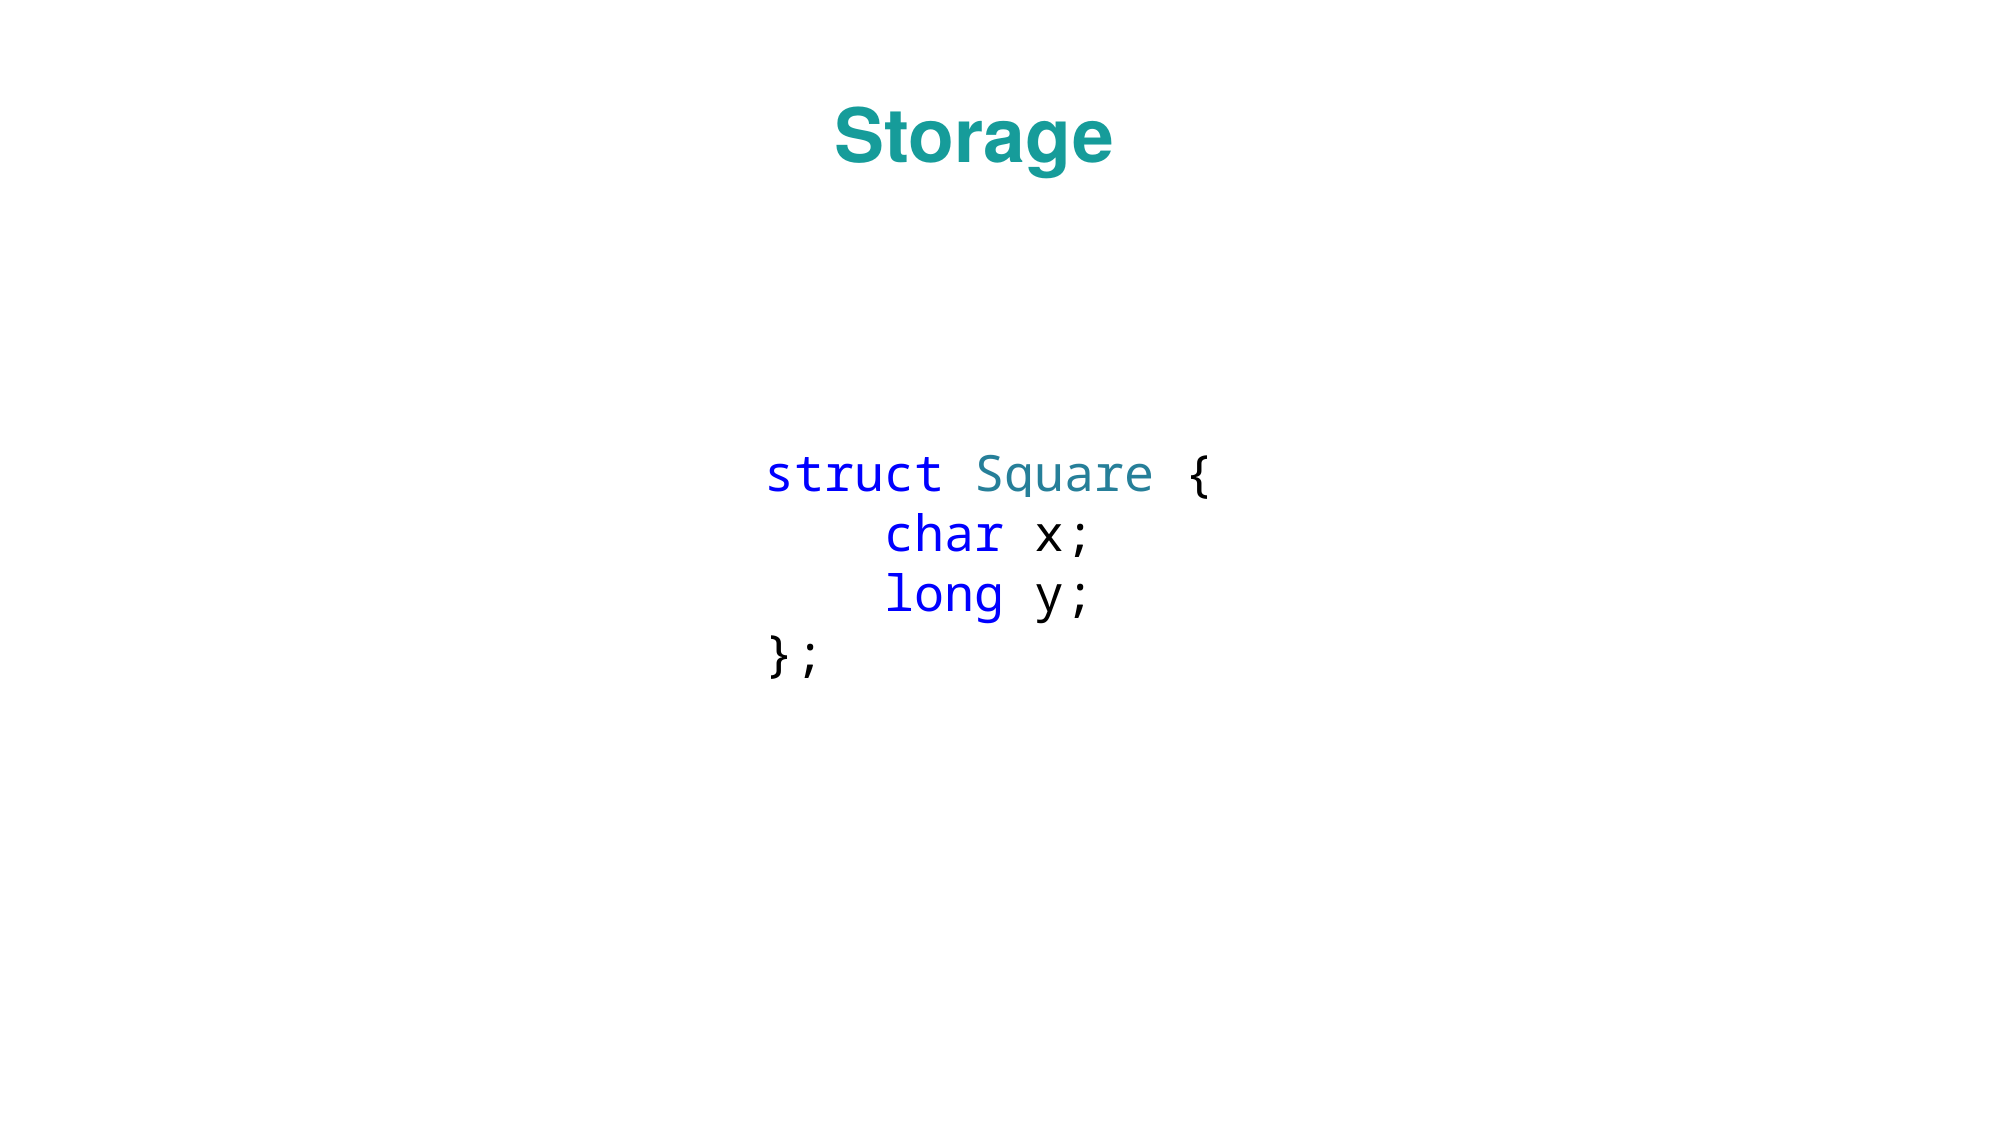

# Storage
struct Square {
    char x;
    long y;
};